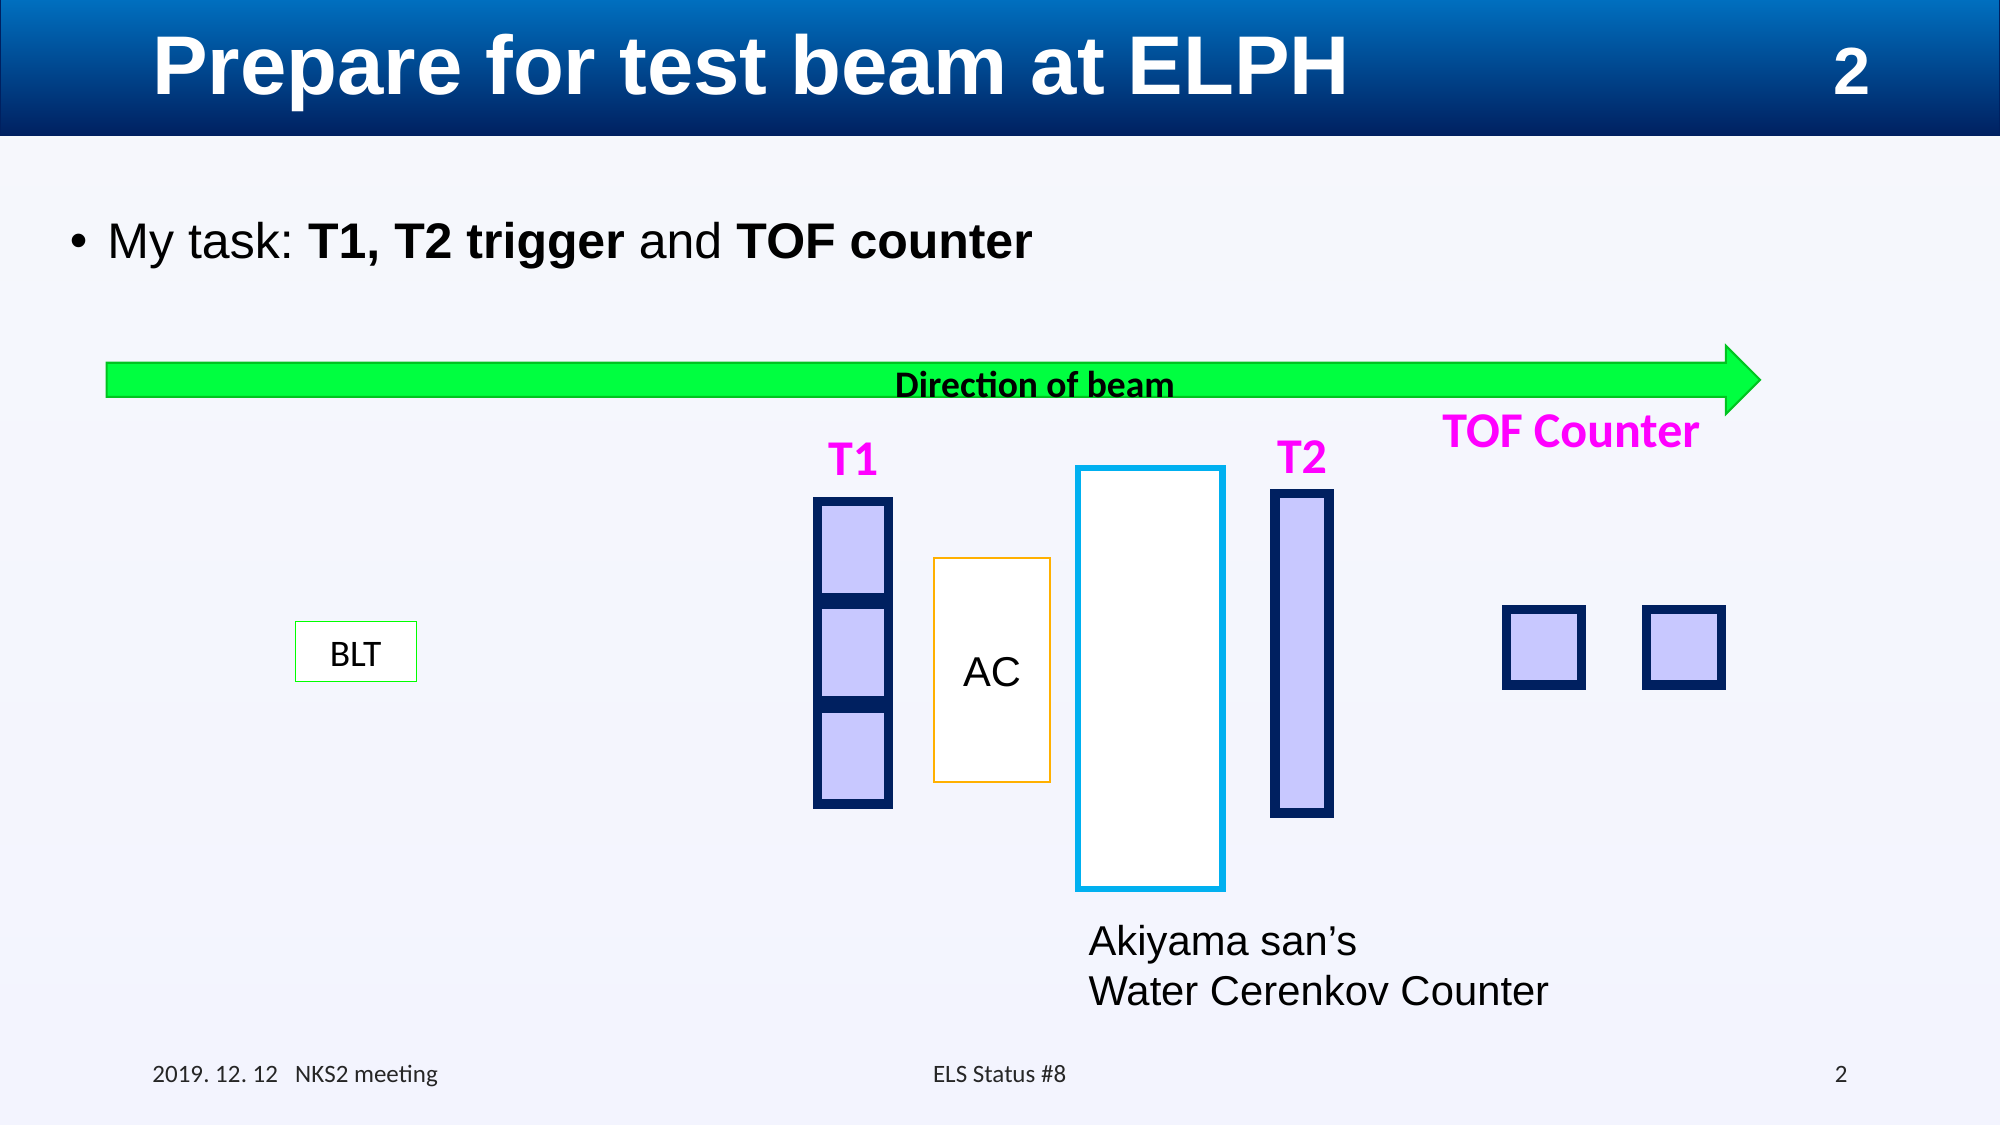

# Prepare for test beam at ELPH
My task: T1, T2 trigger and TOF counter

Direction of beam
TOF Counter
T2
T1

AC

BLT

Akiyama san’s
Water Cerenkov Counter
2019. 12. 12   NKS2 meeting
ELS Status #8
2